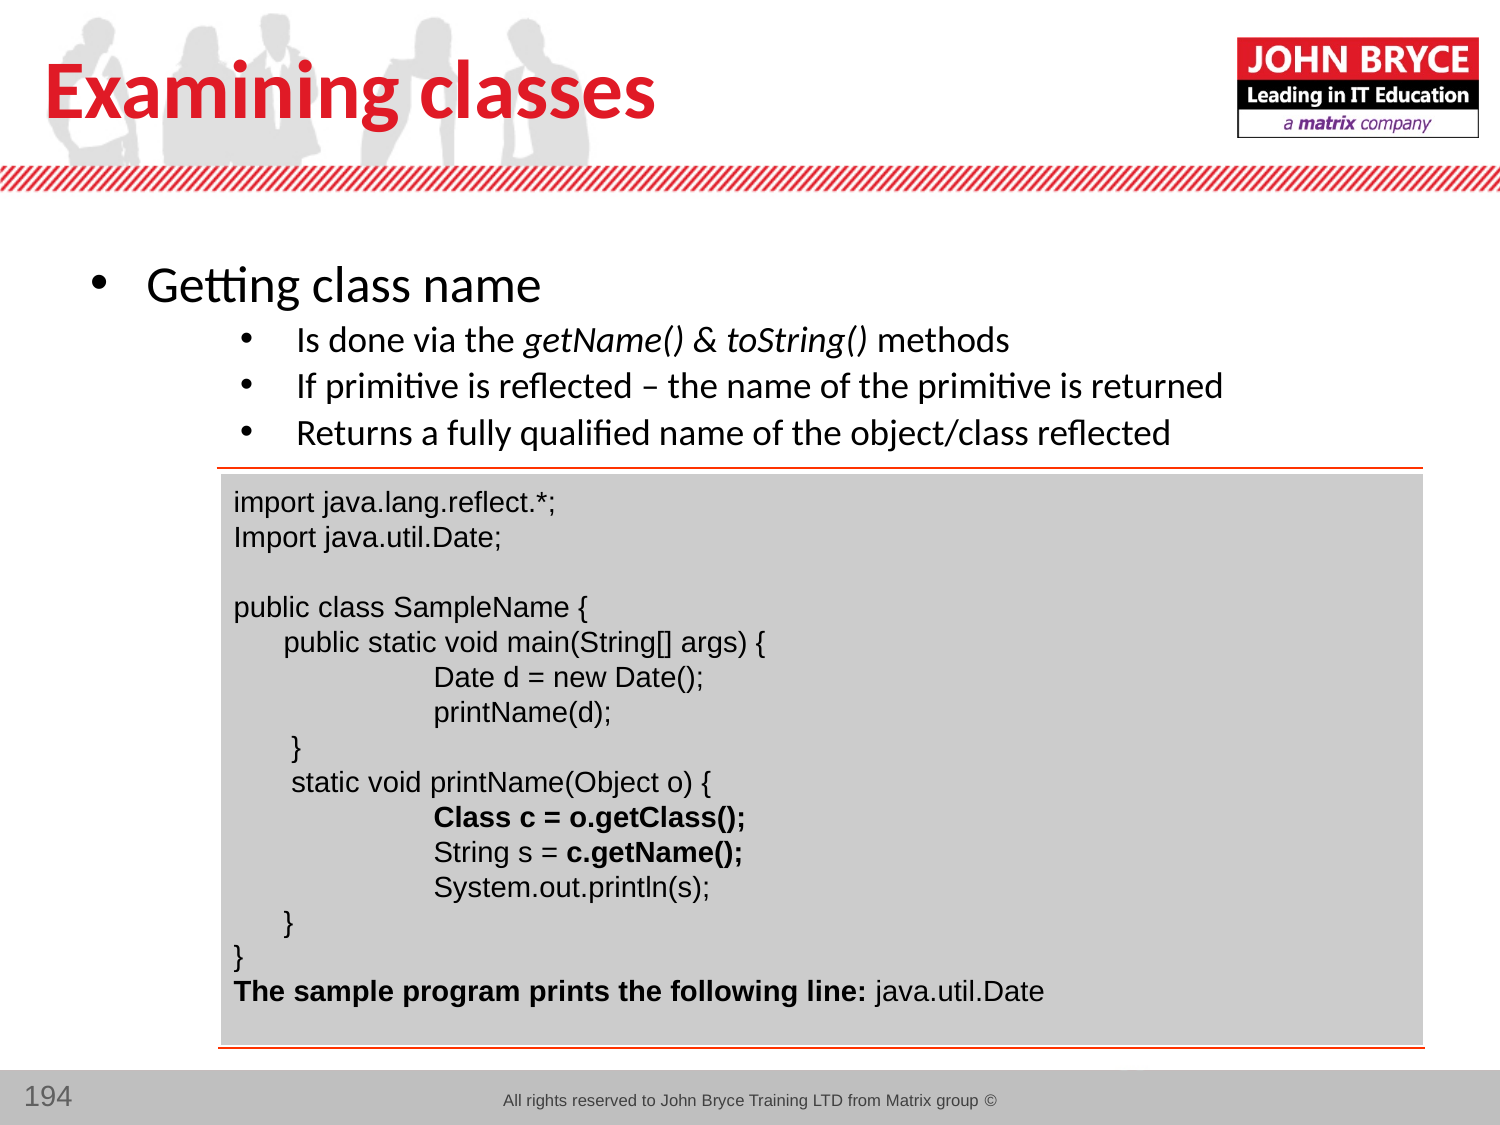

# Examining classes
Getting class name
Is done via the getName() & toString() methods
If primitive is reflected – the name of the primitive is returned
Returns a fully qualified name of the object/class reflected
import java.lang.reflect.*;
Import java.util.Date;

public class SampleName {
	public static void main(String[] args) {
		Date d = new Date();
		printName(d);
       }
       static void printName(Object o) {
		Class c = o.getClass();
		String s = c.getName();
		System.out.println(s);
	}
}
The sample program prints the following line: java.util.Date